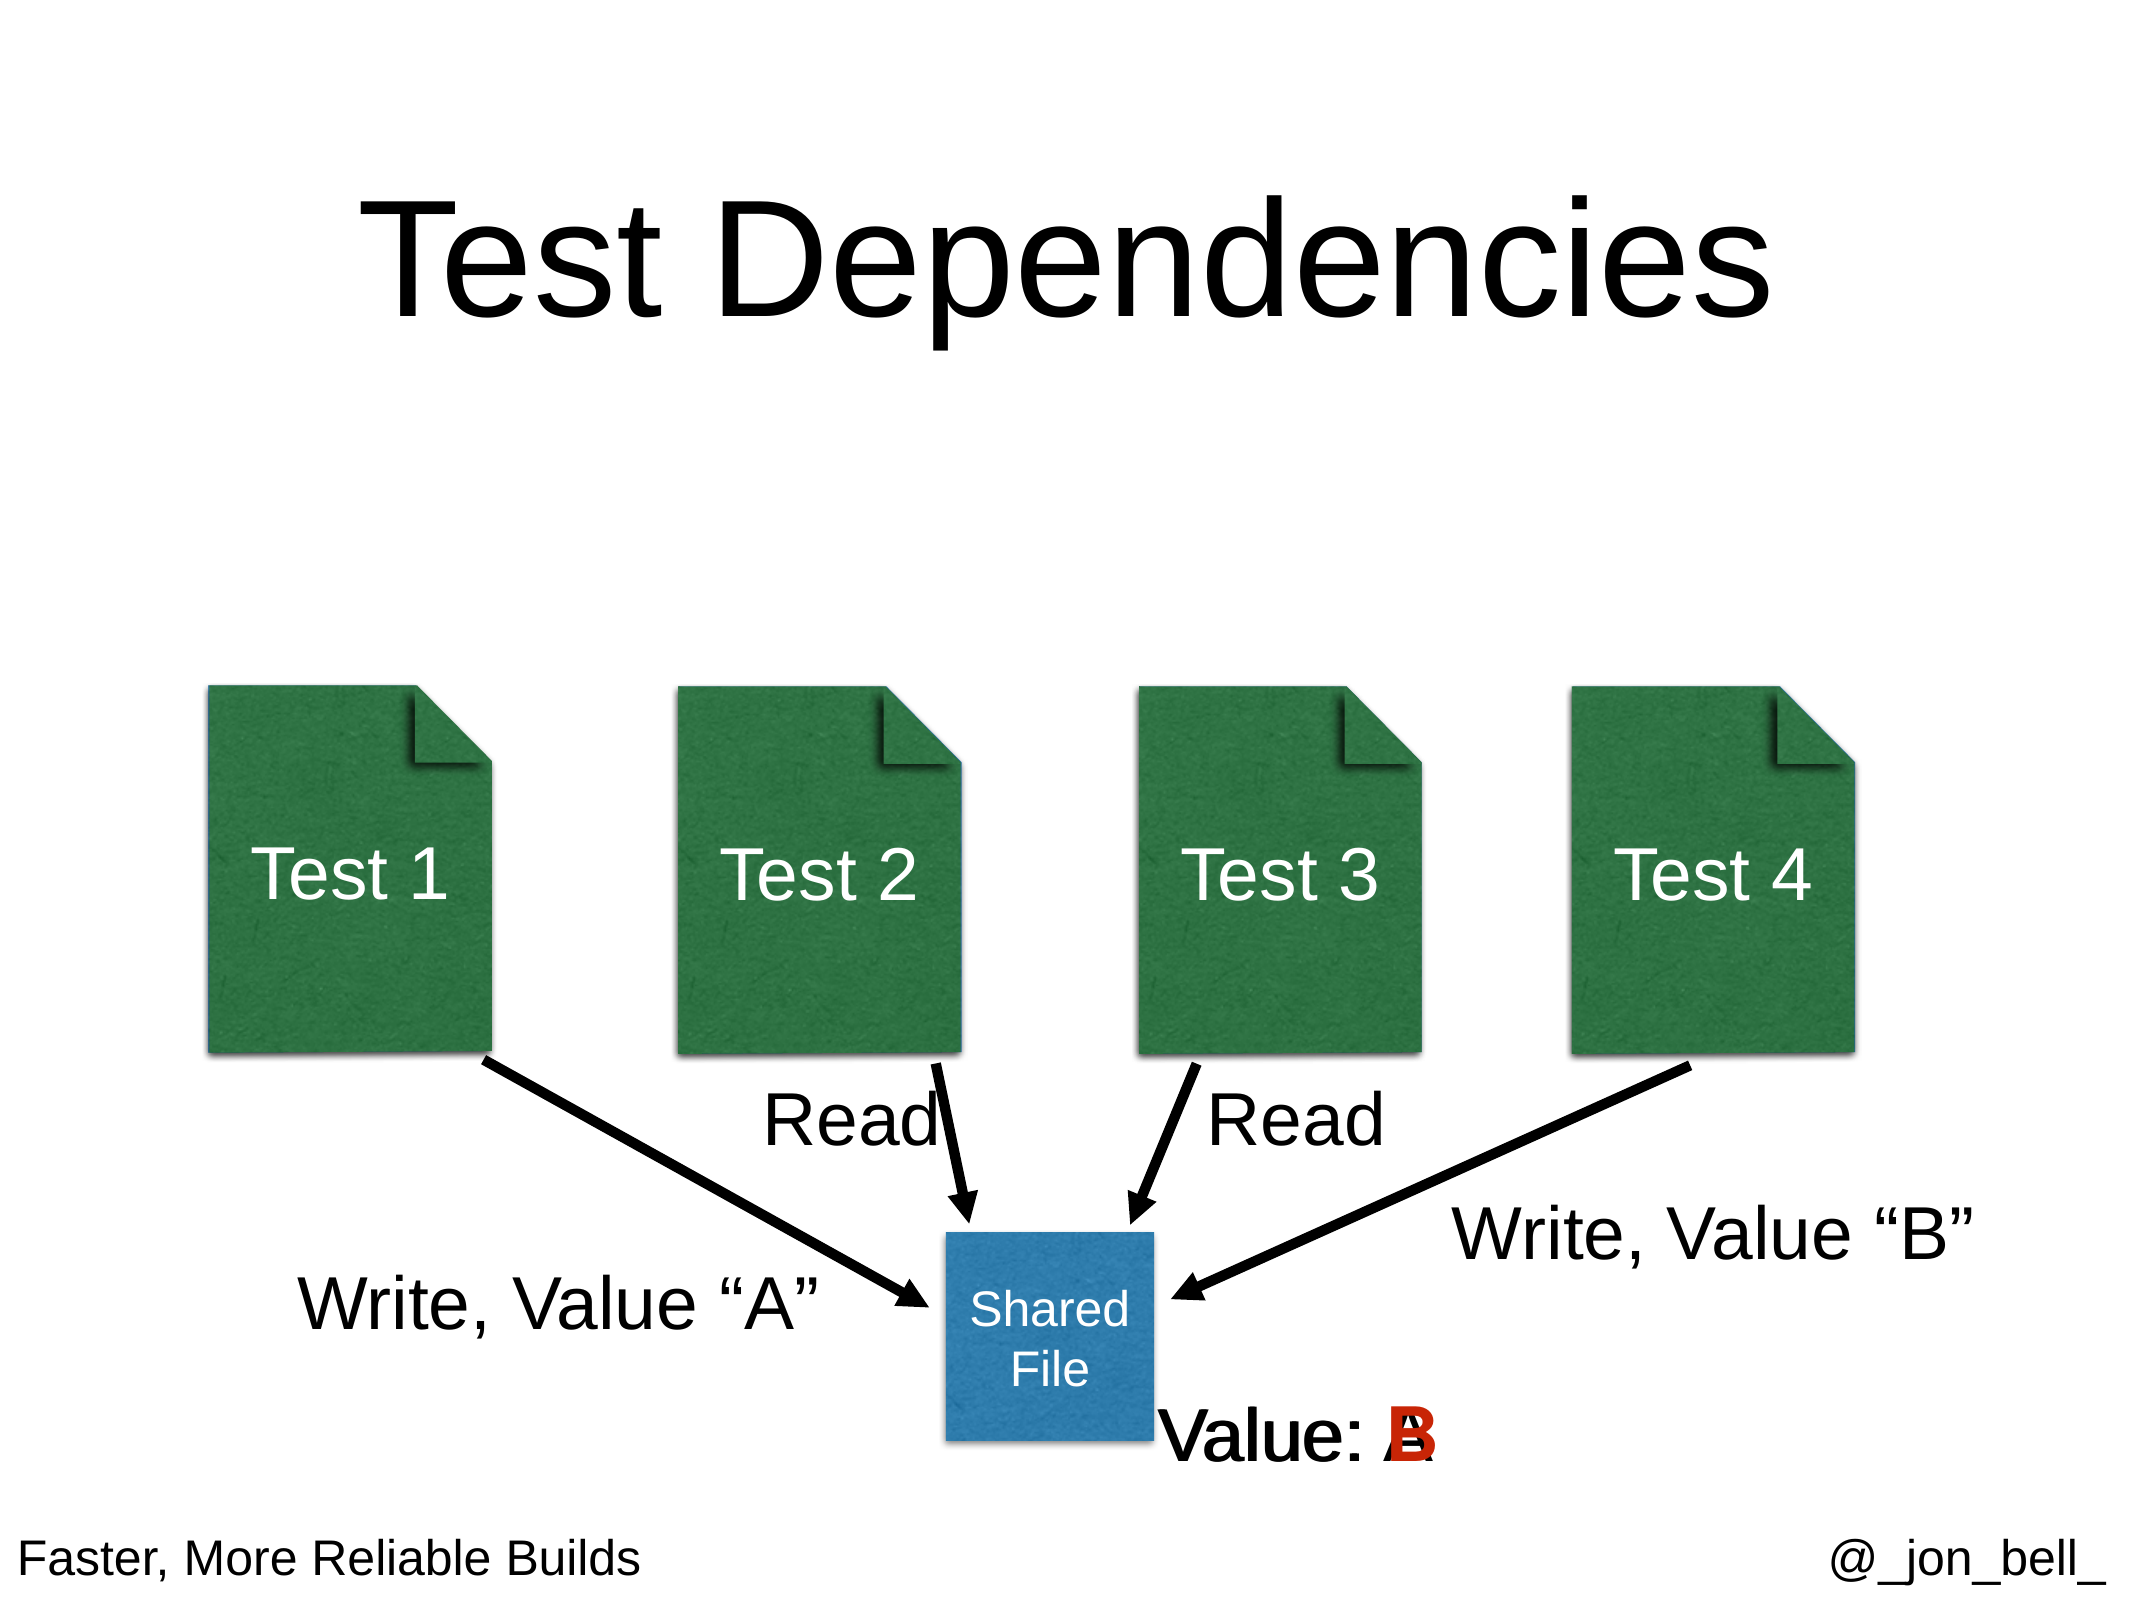

# Test Dependencies
Test 1

Test 1

Test 2

Test 2

Test 3

Test 3

Test 4

Test 4

Read
Read

Write, Value “B”
Shared File
Write, Value “A”
Value: B
Value: A